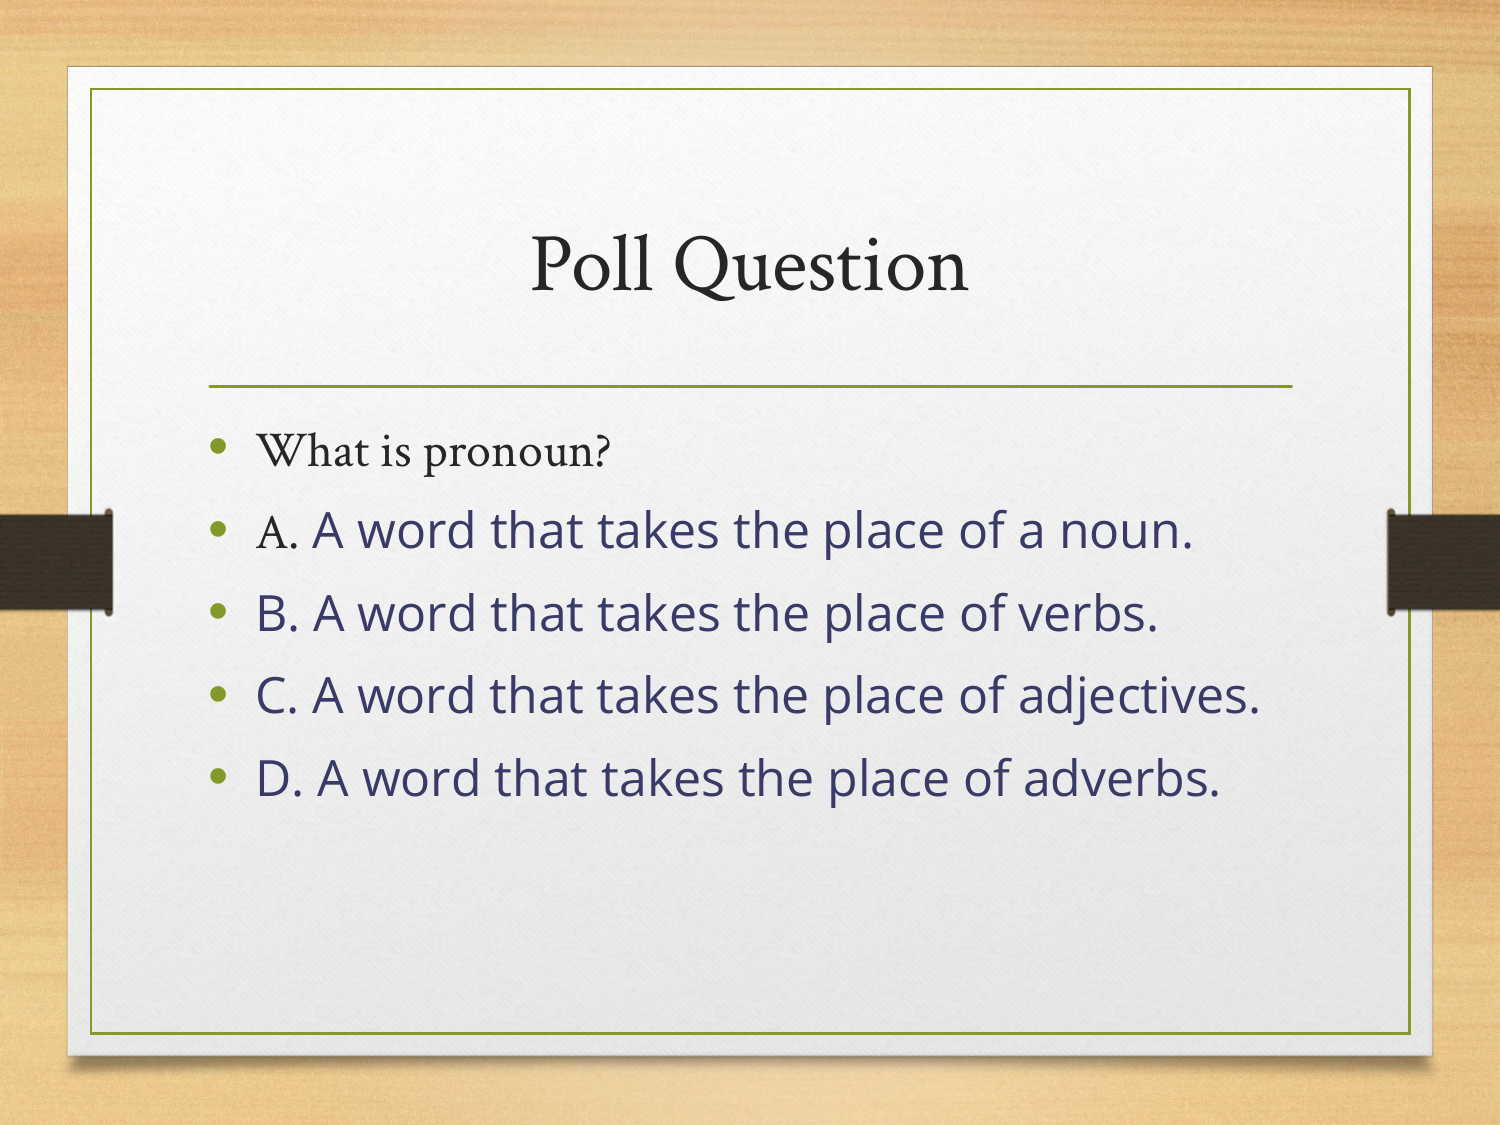

# Poll Question
What is pronoun?
A. A word that takes the place of a noun.
B. A word that takes the place of verbs.
C. A word that takes the place of adjectives.
D. A word that takes the place of adverbs.